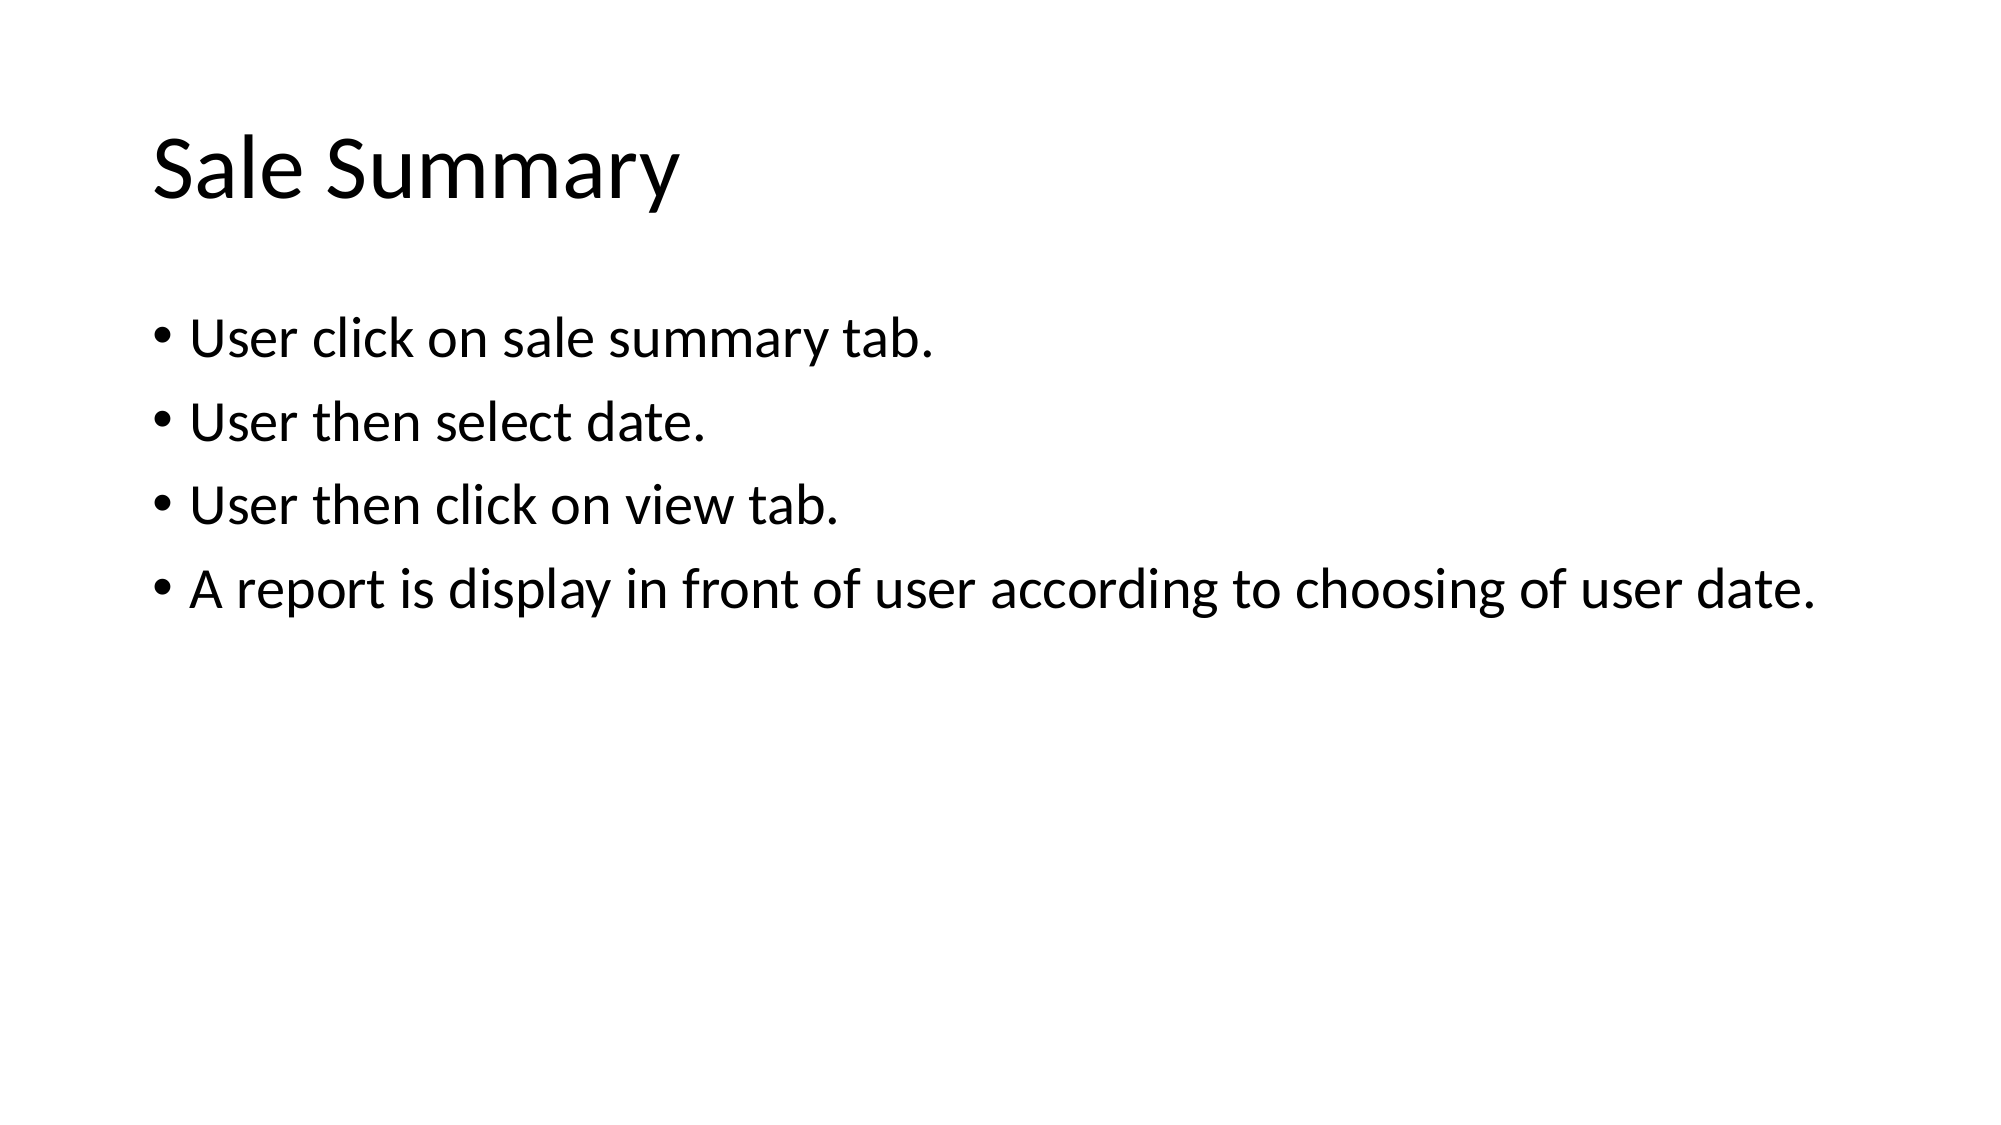

# Sale Summary
User click on sale summary tab.
User then select date.
User then click on view tab.
A report is display in front of user according to choosing of user date.